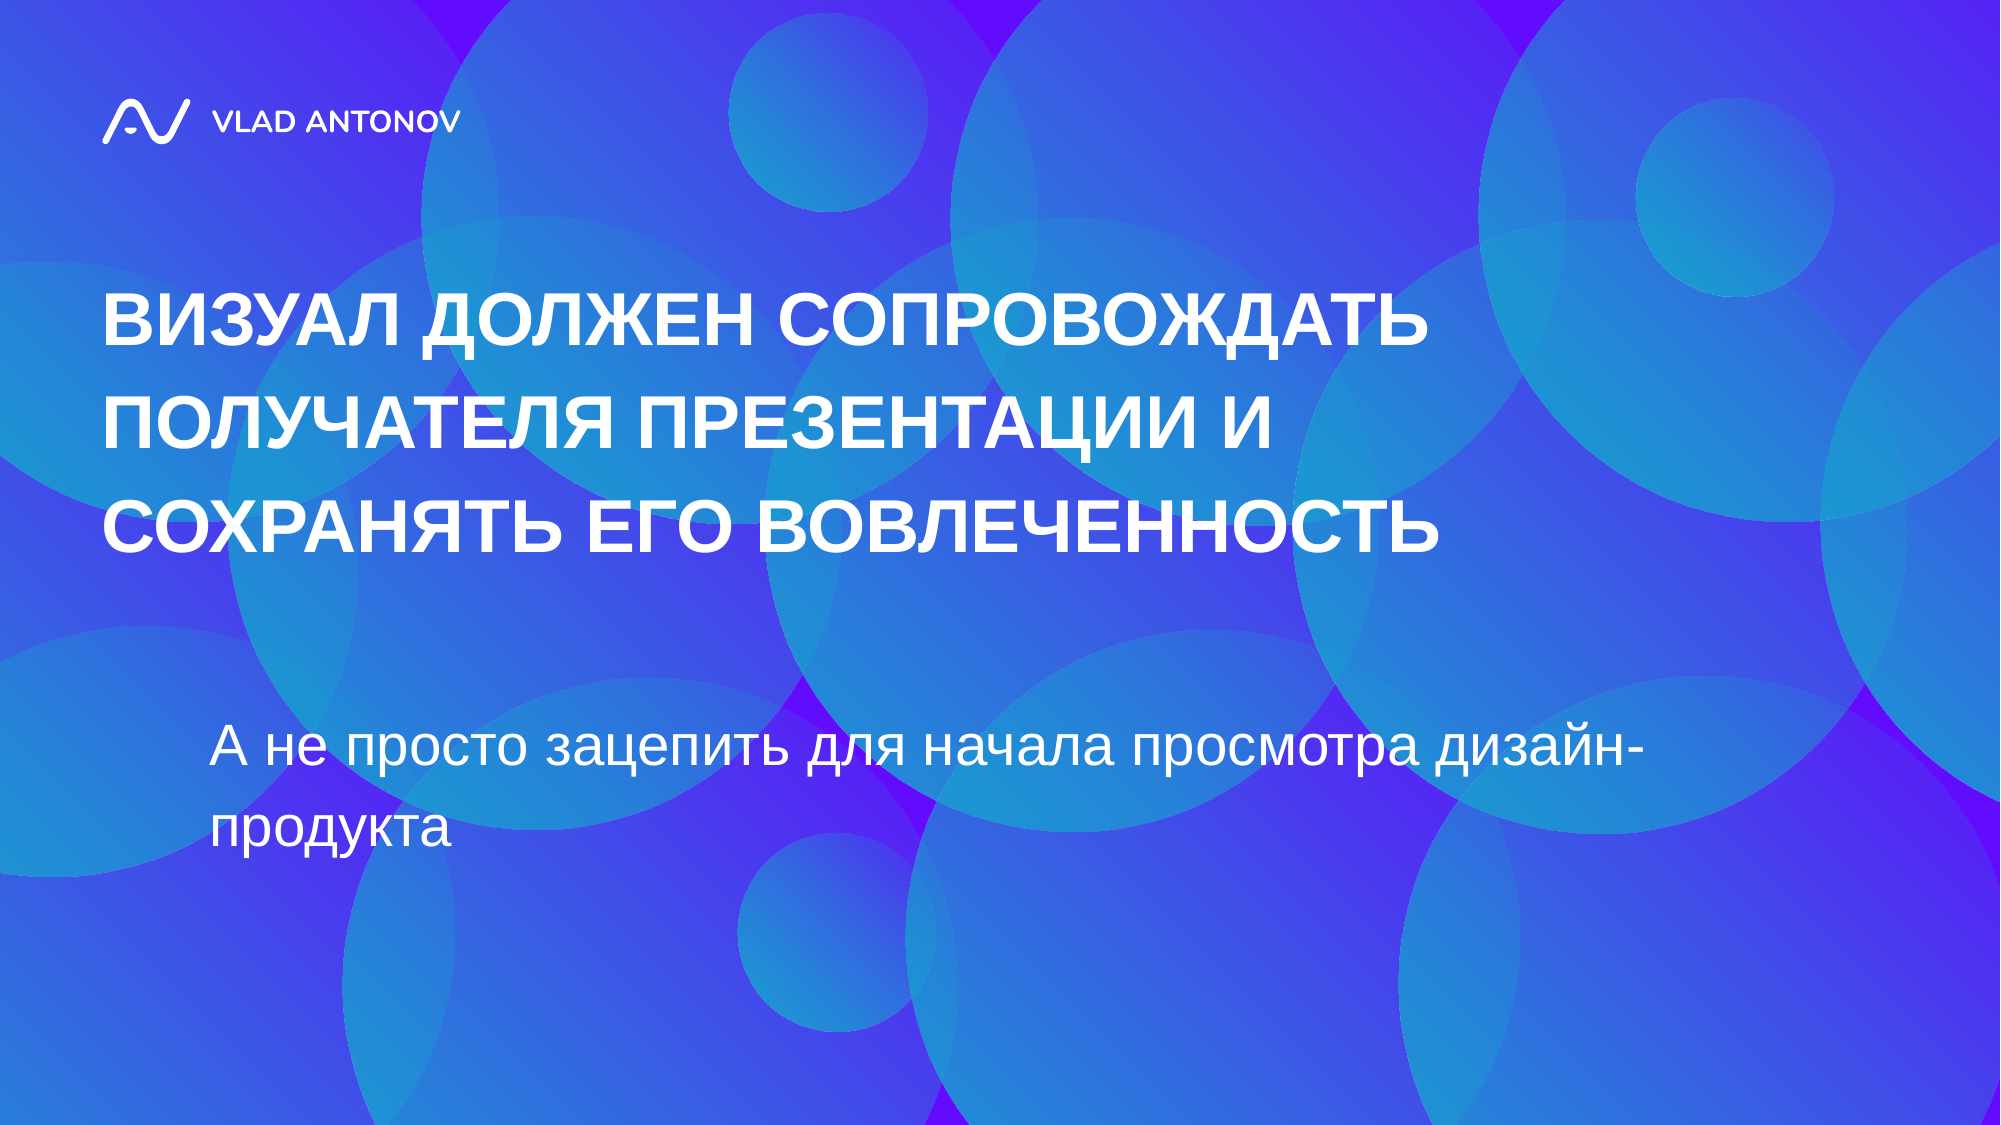

ВИЗУАЛ ДОЛЖЕН СОПРОВОЖДАТЬ ПОЛУЧАТЕЛЯ ПРЕЗЕНТАЦИИ И СОХРАНЯТЬ ЕГО ВОВЛЕЧЕННОСТЬ

А не просто зацепить для начала просмотра дизайн-продукта